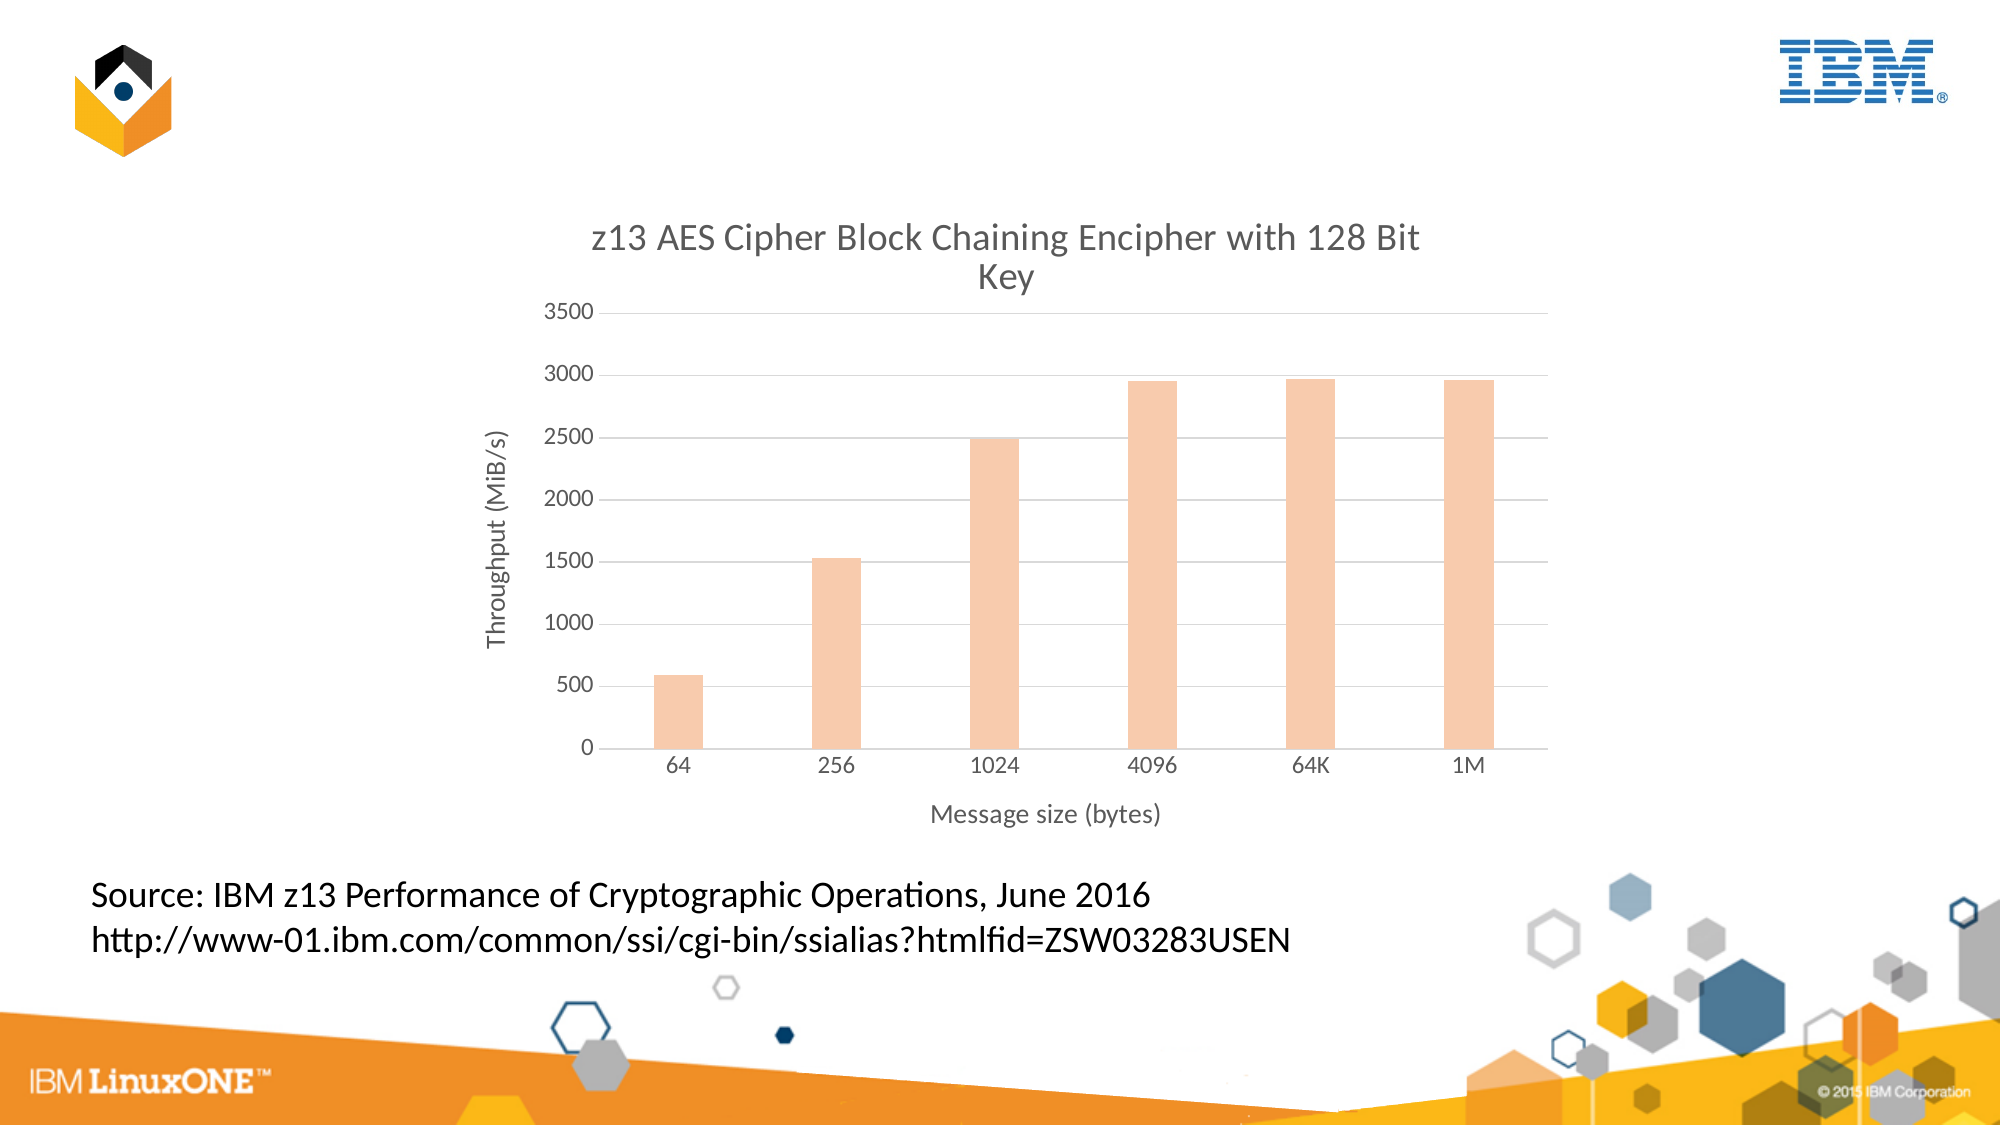

### Chart: z13 AES Cipher Block Chaining Encipher with 128 Bit Key

| Category | z13 AES performance |
|---|---|
| 64 | 597.858428955078 |
| 256 | 1531.600952148437 |
| 1024 | 2489.089965820312 |
| 4096 | 2954.483032226563 |
| 64K | 2973.556518554687 |
| 1M | 2961.158752441407 |
Source: IBM z13 Performance of Cryptographic Operations, June 2016
http://www-01.ibm.com/common/ssi/cgi-bin/ssialias?htmlfid=ZSW03283USEN